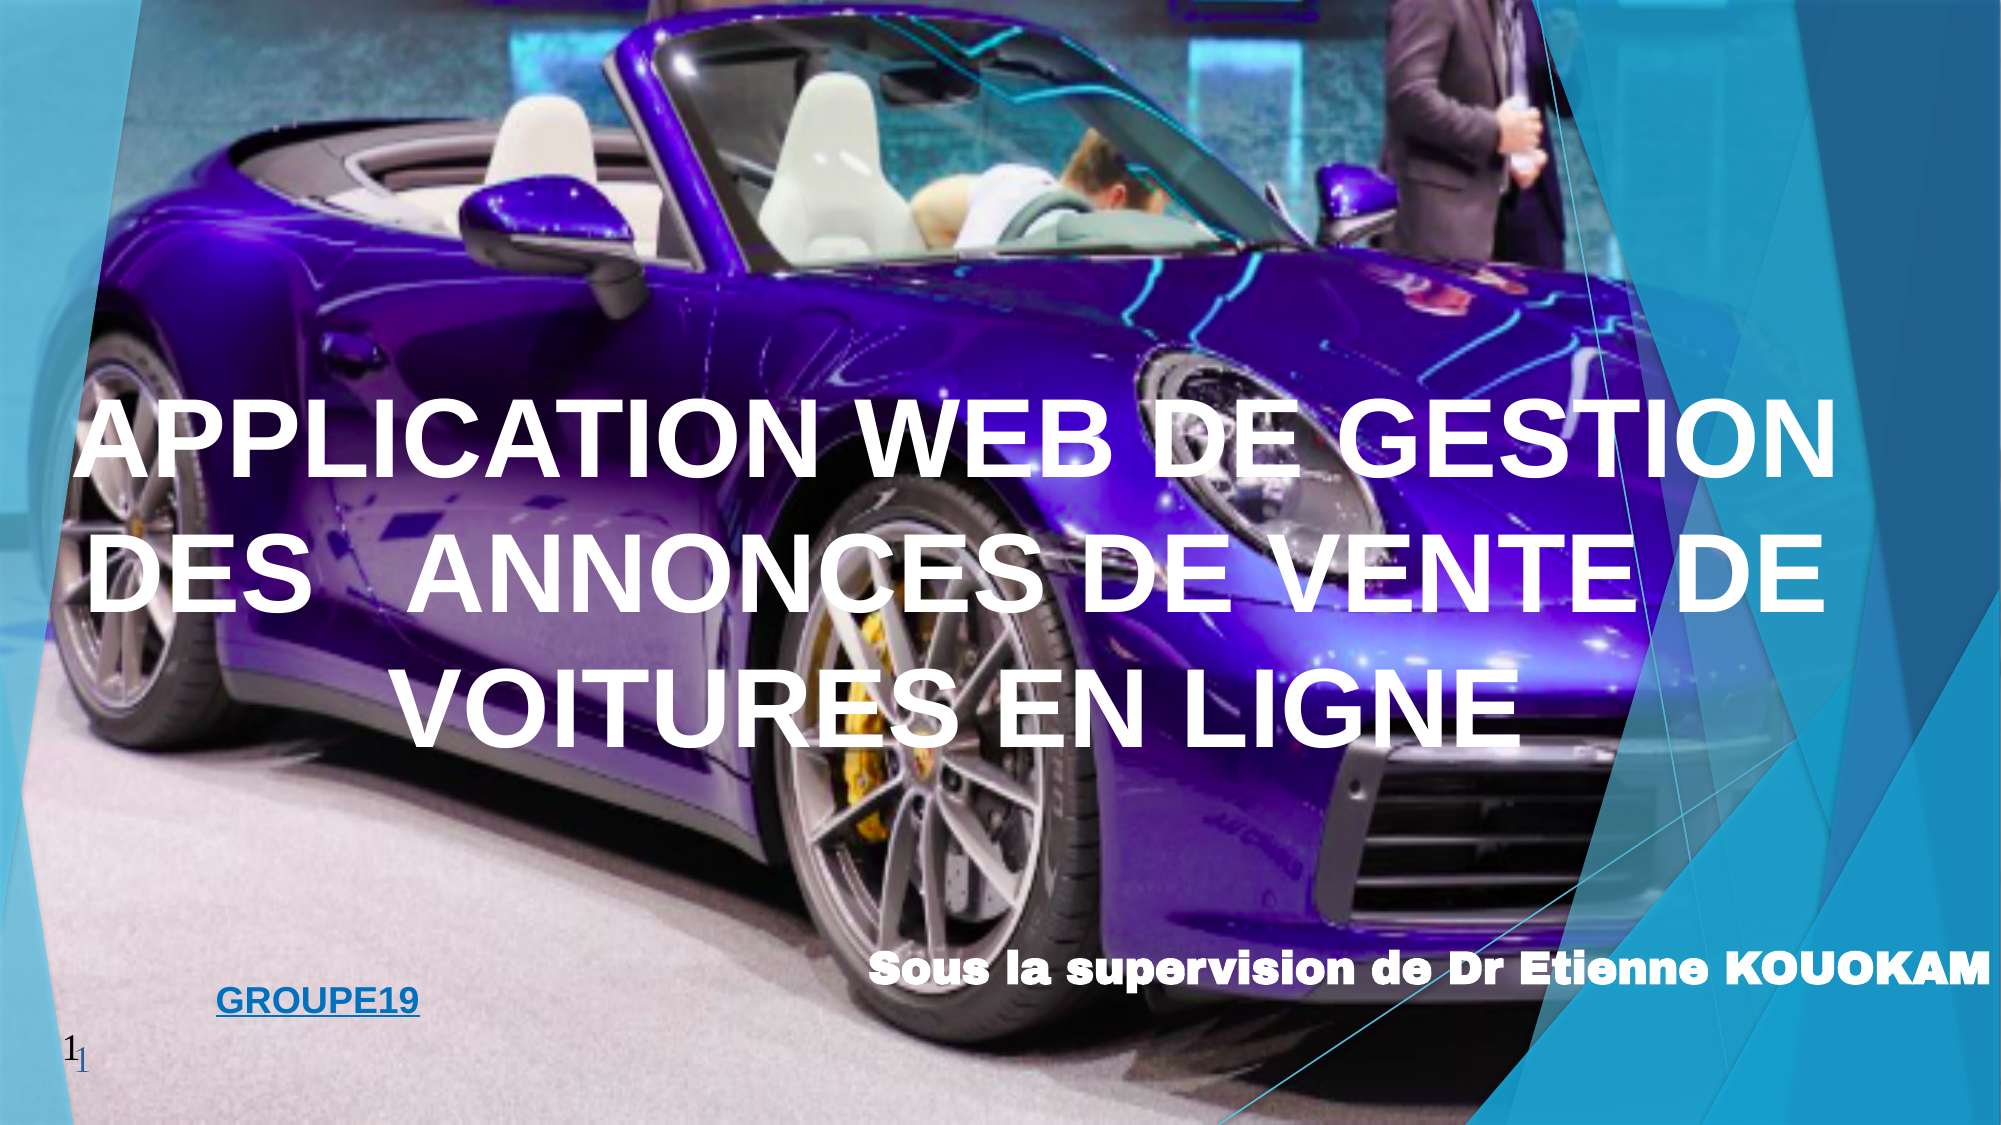

APPLICATION WEB DE GESTION DES   ANNONCES DE VENTE DE VOITURES EN LIGNE
Sous la supervision de Dr Etienne KOUOKAM
GROUPE19
1